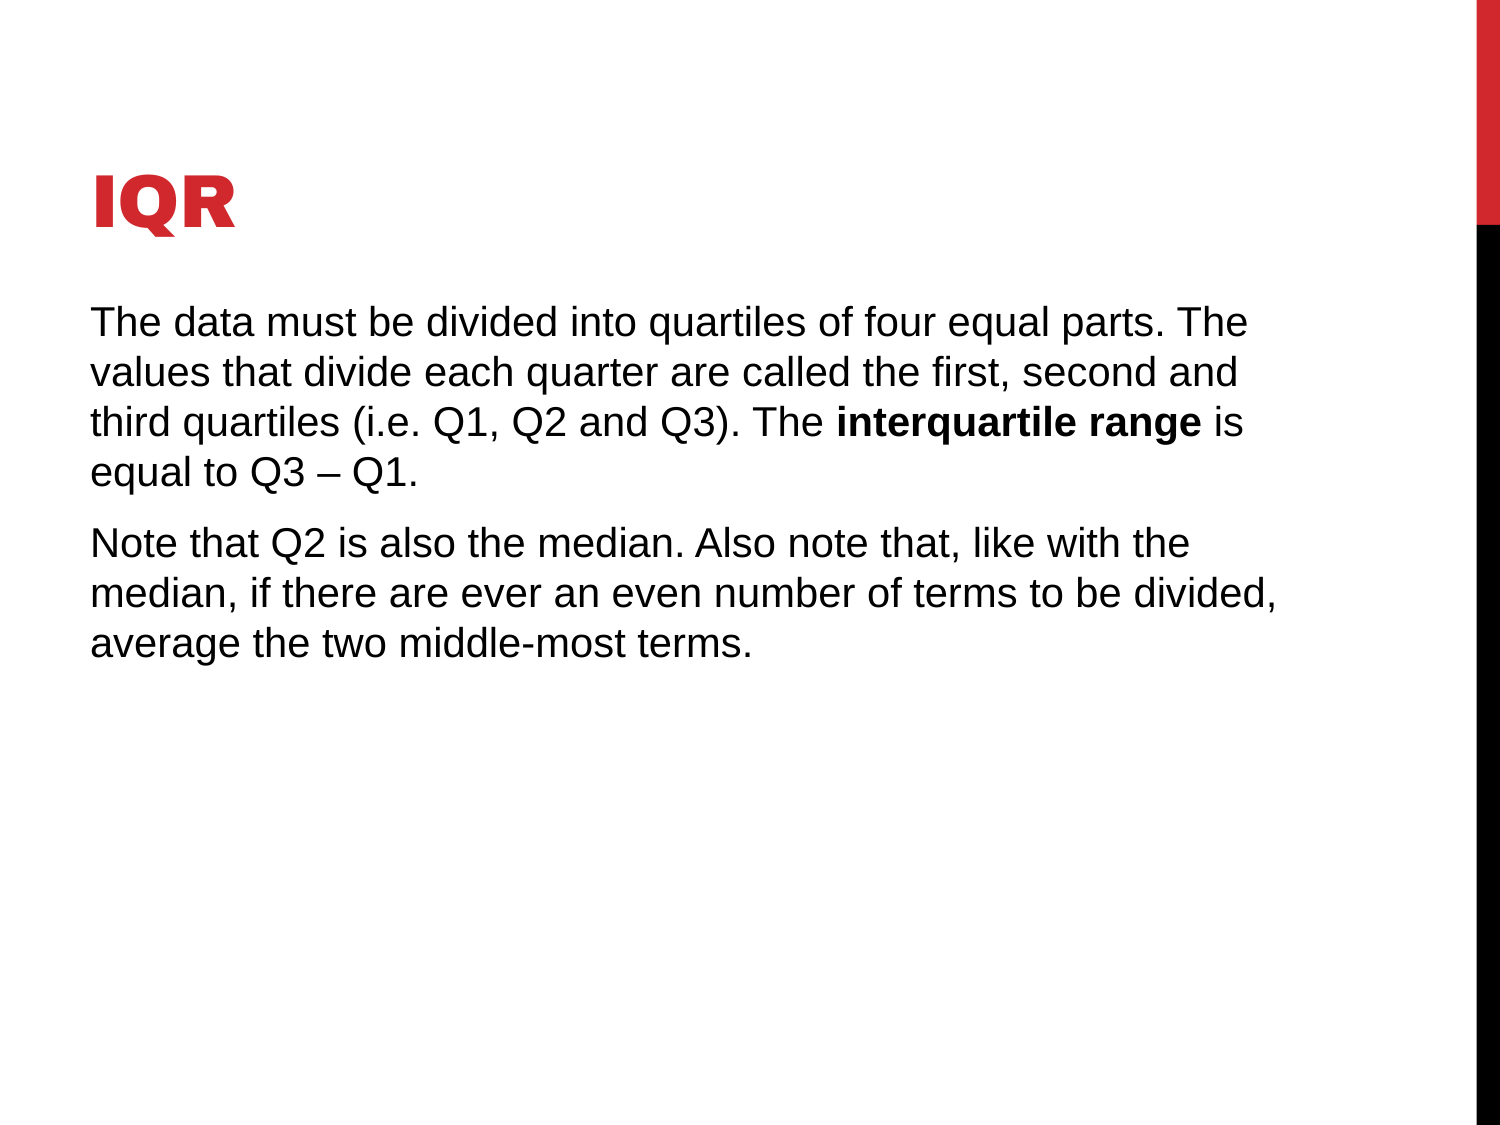

# IQR
The data must be divided into quartiles of four equal parts. The values that divide each quarter are called the first, second and third quartiles (i.e. Q1, Q2 and Q3). The interquartile range is equal to Q3 – Q1.
Note that Q2 is also the median. Also note that, like with the median, if there are ever an even number of terms to be divided, average the two middle-most terms.